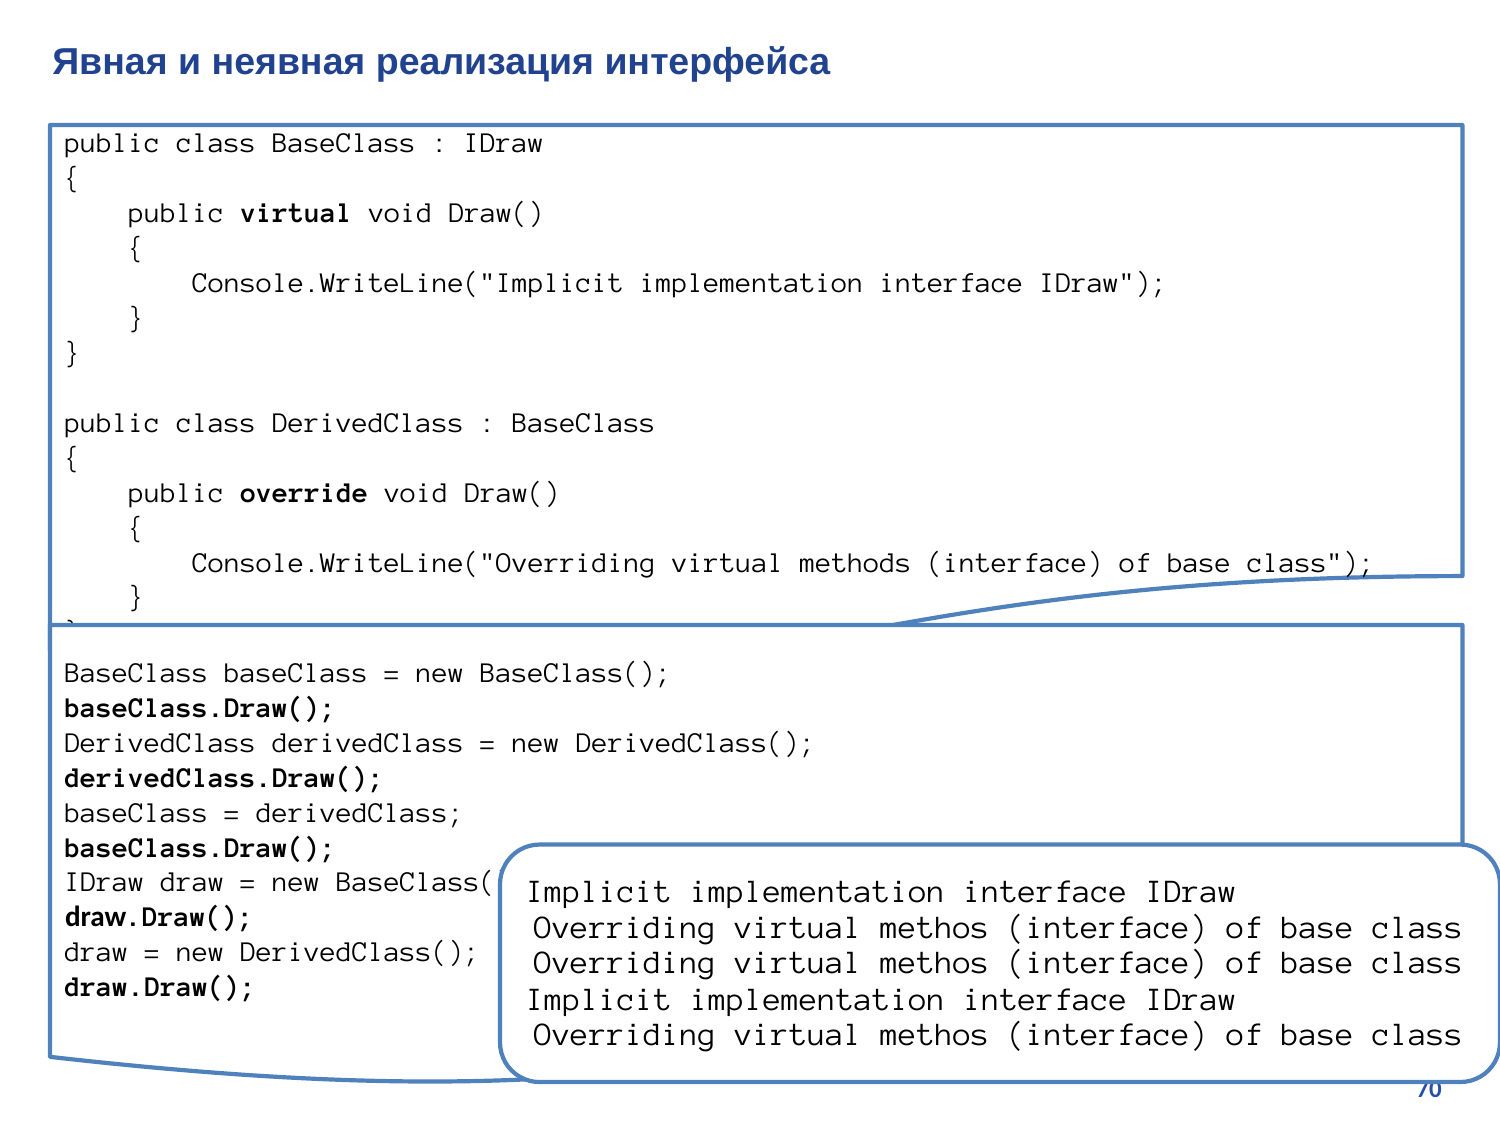

# Явная и неявная реализация интерфейса

public class BaseClass : IDraw
{
    public virtual void Draw()
    {
        Console.WriteLine("Implicit implementation interface IDraw");
    }
}

public class DerivedClass : BaseClass
{
    public override void Draw()
    {
        Console.WriteLine("Overriding virtual methods (interface) of base class");
    }
}

BaseClass baseClass = new BaseClass();
baseClass.Draw();
DerivedClass derivedClass = new DerivedClass();
derivedClass.Draw();
baseClass = derivedClass;
baseClass.Draw();
IDraw draw = new BaseClass();;
draw.Draw();
draw = new DerivedClass();
draw.Draw();
Implicit implementation interface IDraw
Overriding virtual methos (interface) of base class
Overriding virtual methos (interface) of base class
Implicit implementation interface IDraw
Overriding virtual methos (interface) of base class